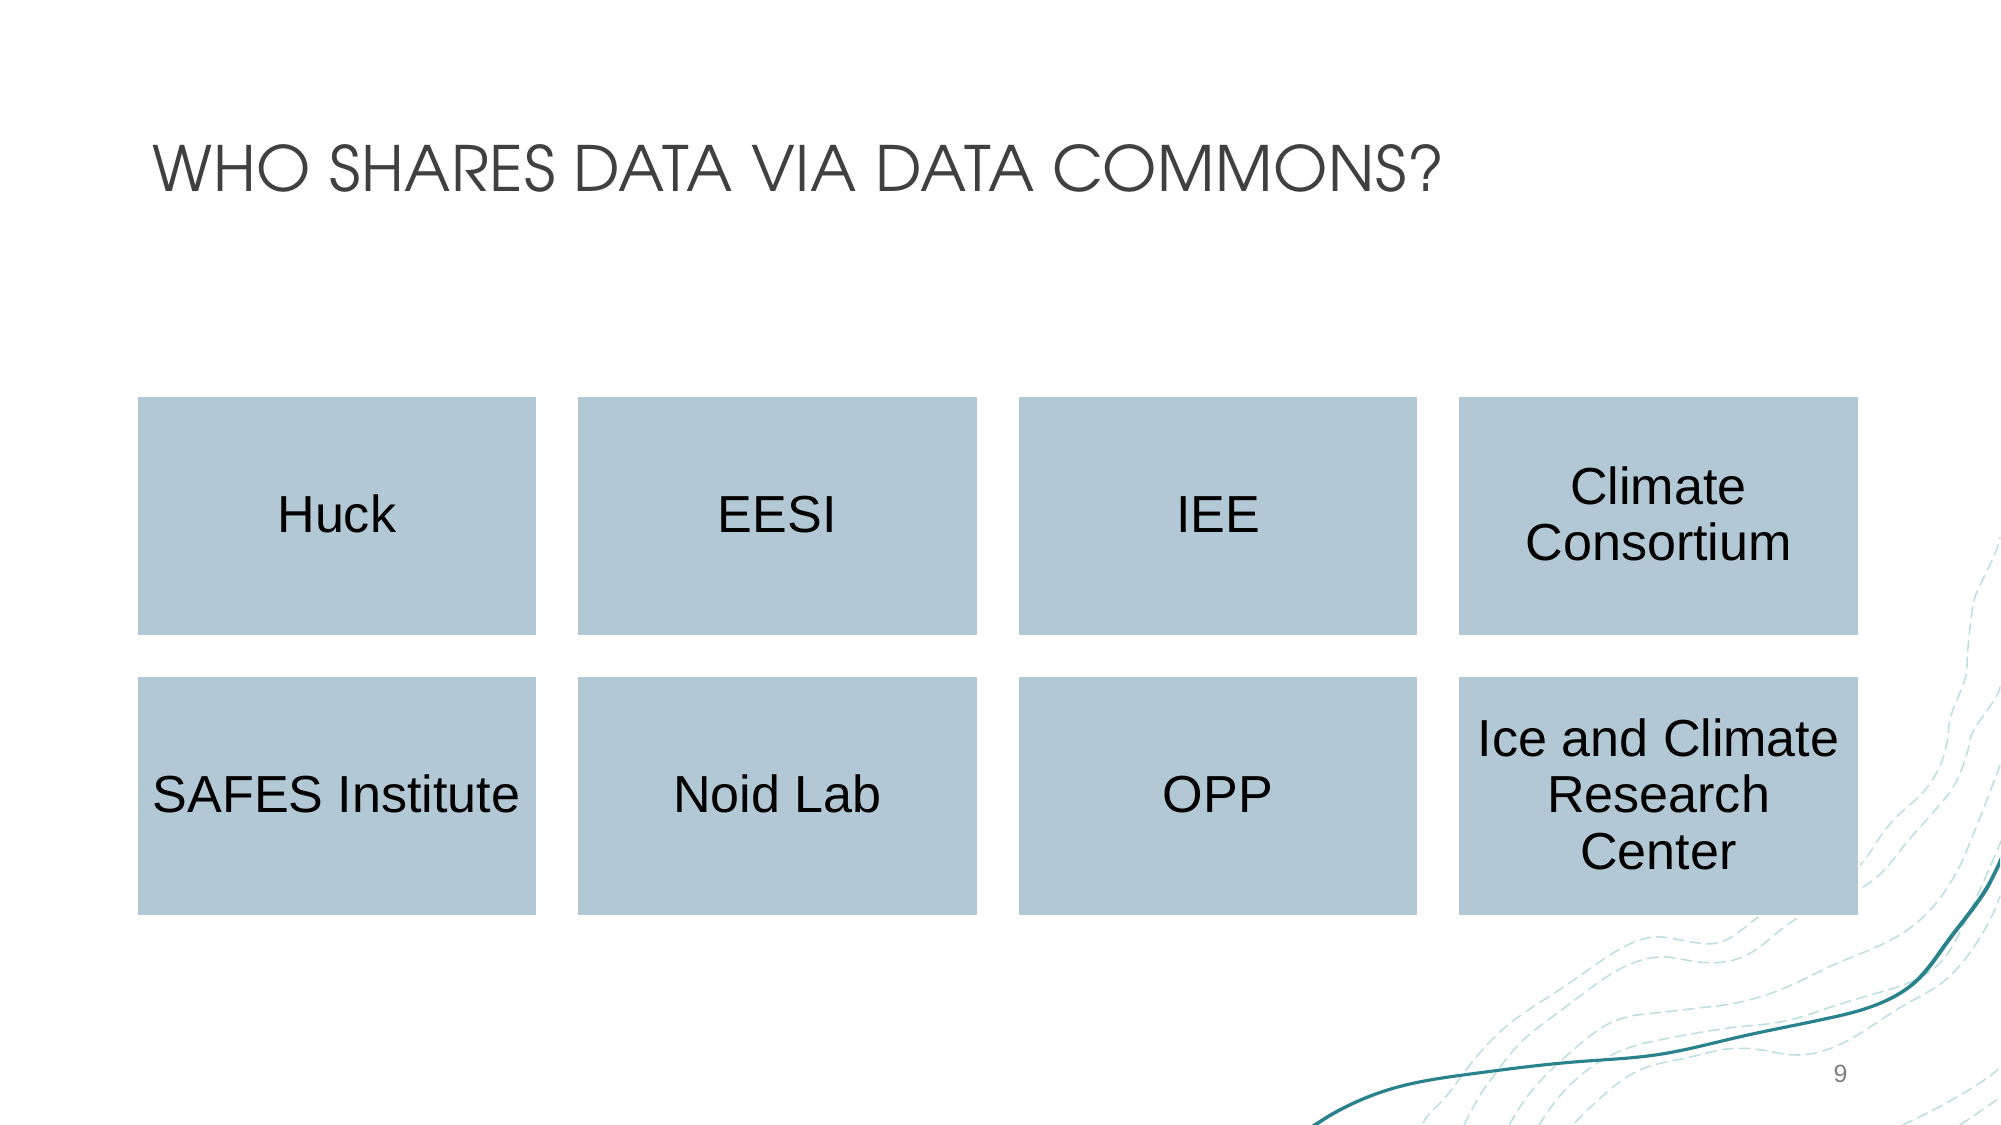

# Who shares Data via Data Commons?
Huck
EESI
IEE
Climate Consortium
SAFES Institute
Noid Lab
OPP
Ice and Climate Research Center
9